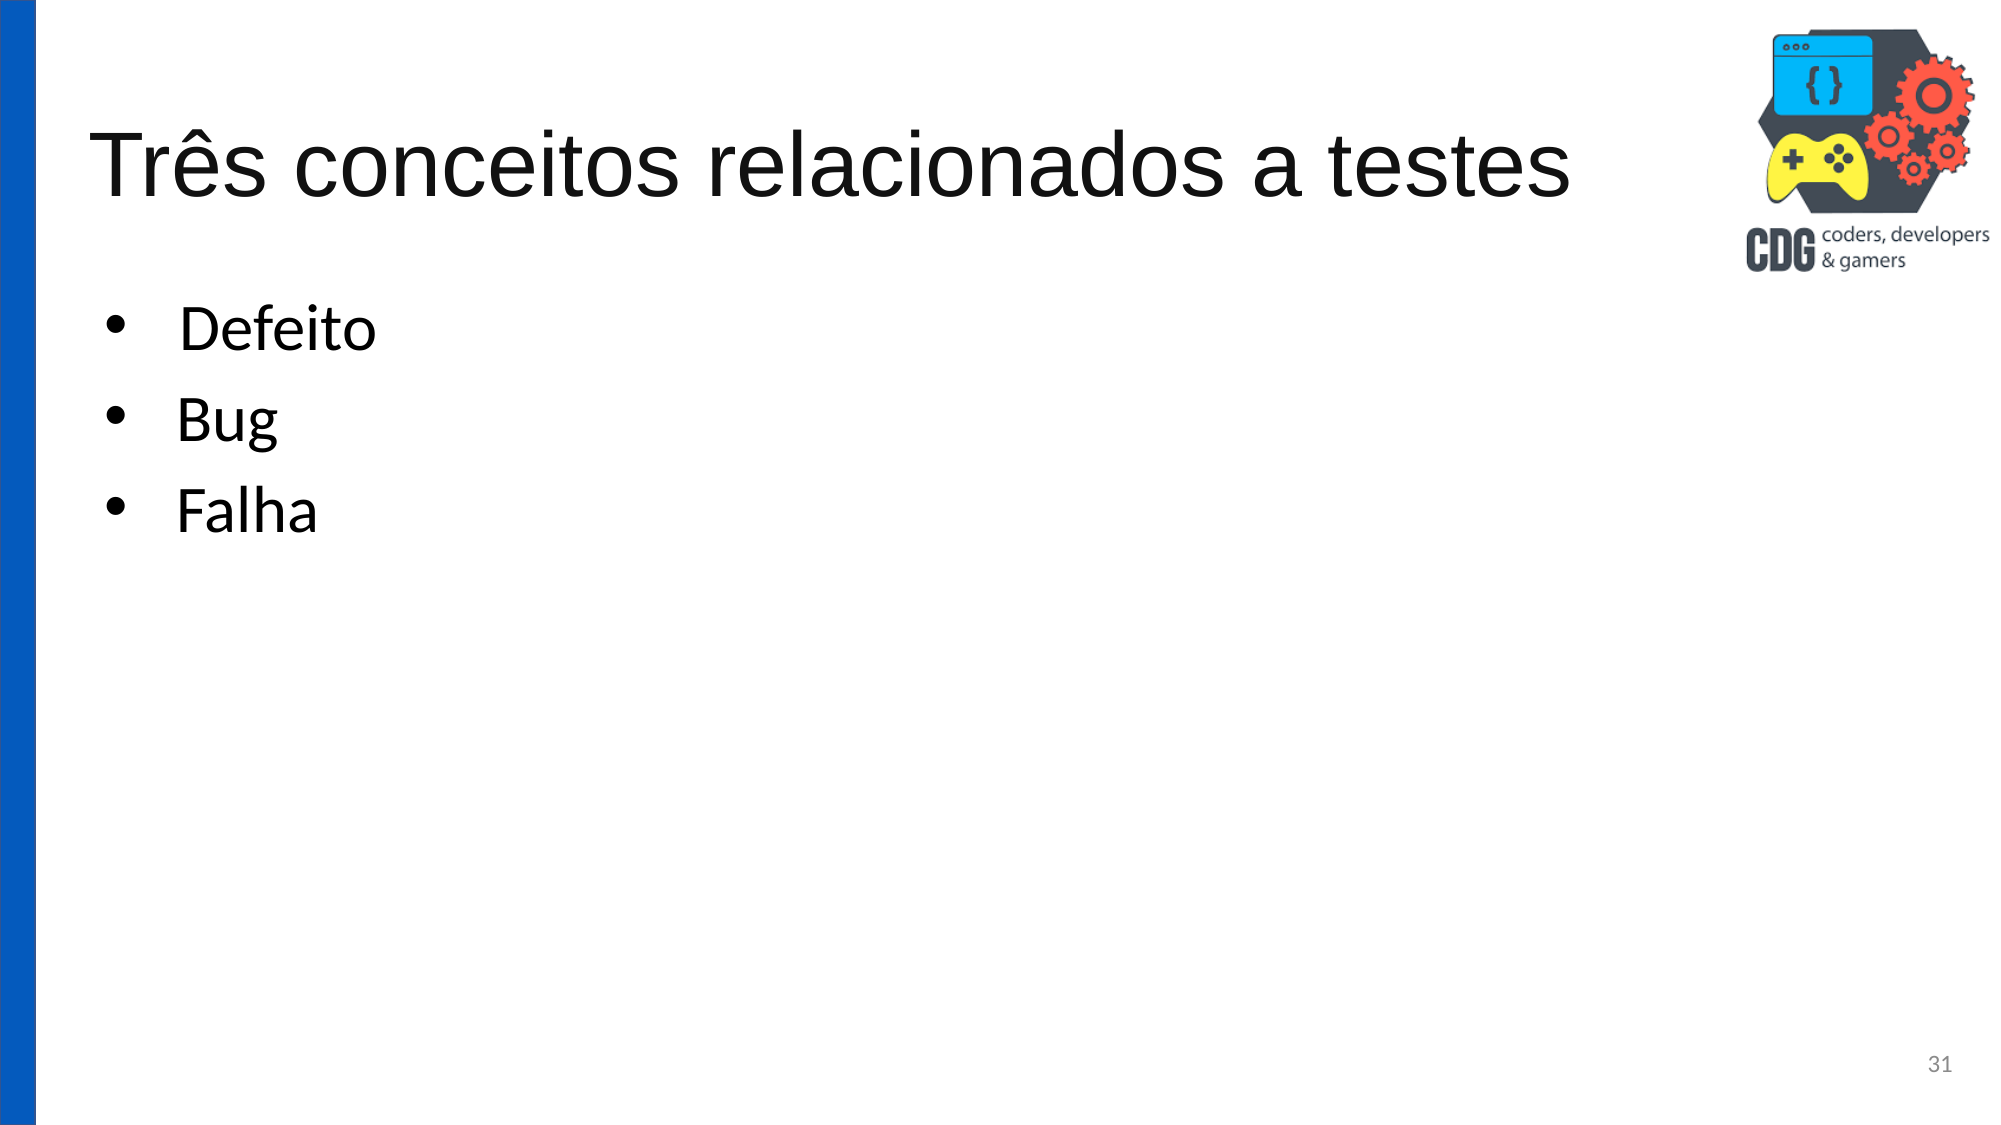

# Três conceitos relacionados a testes
Defeito
 Bug
 Falha

31